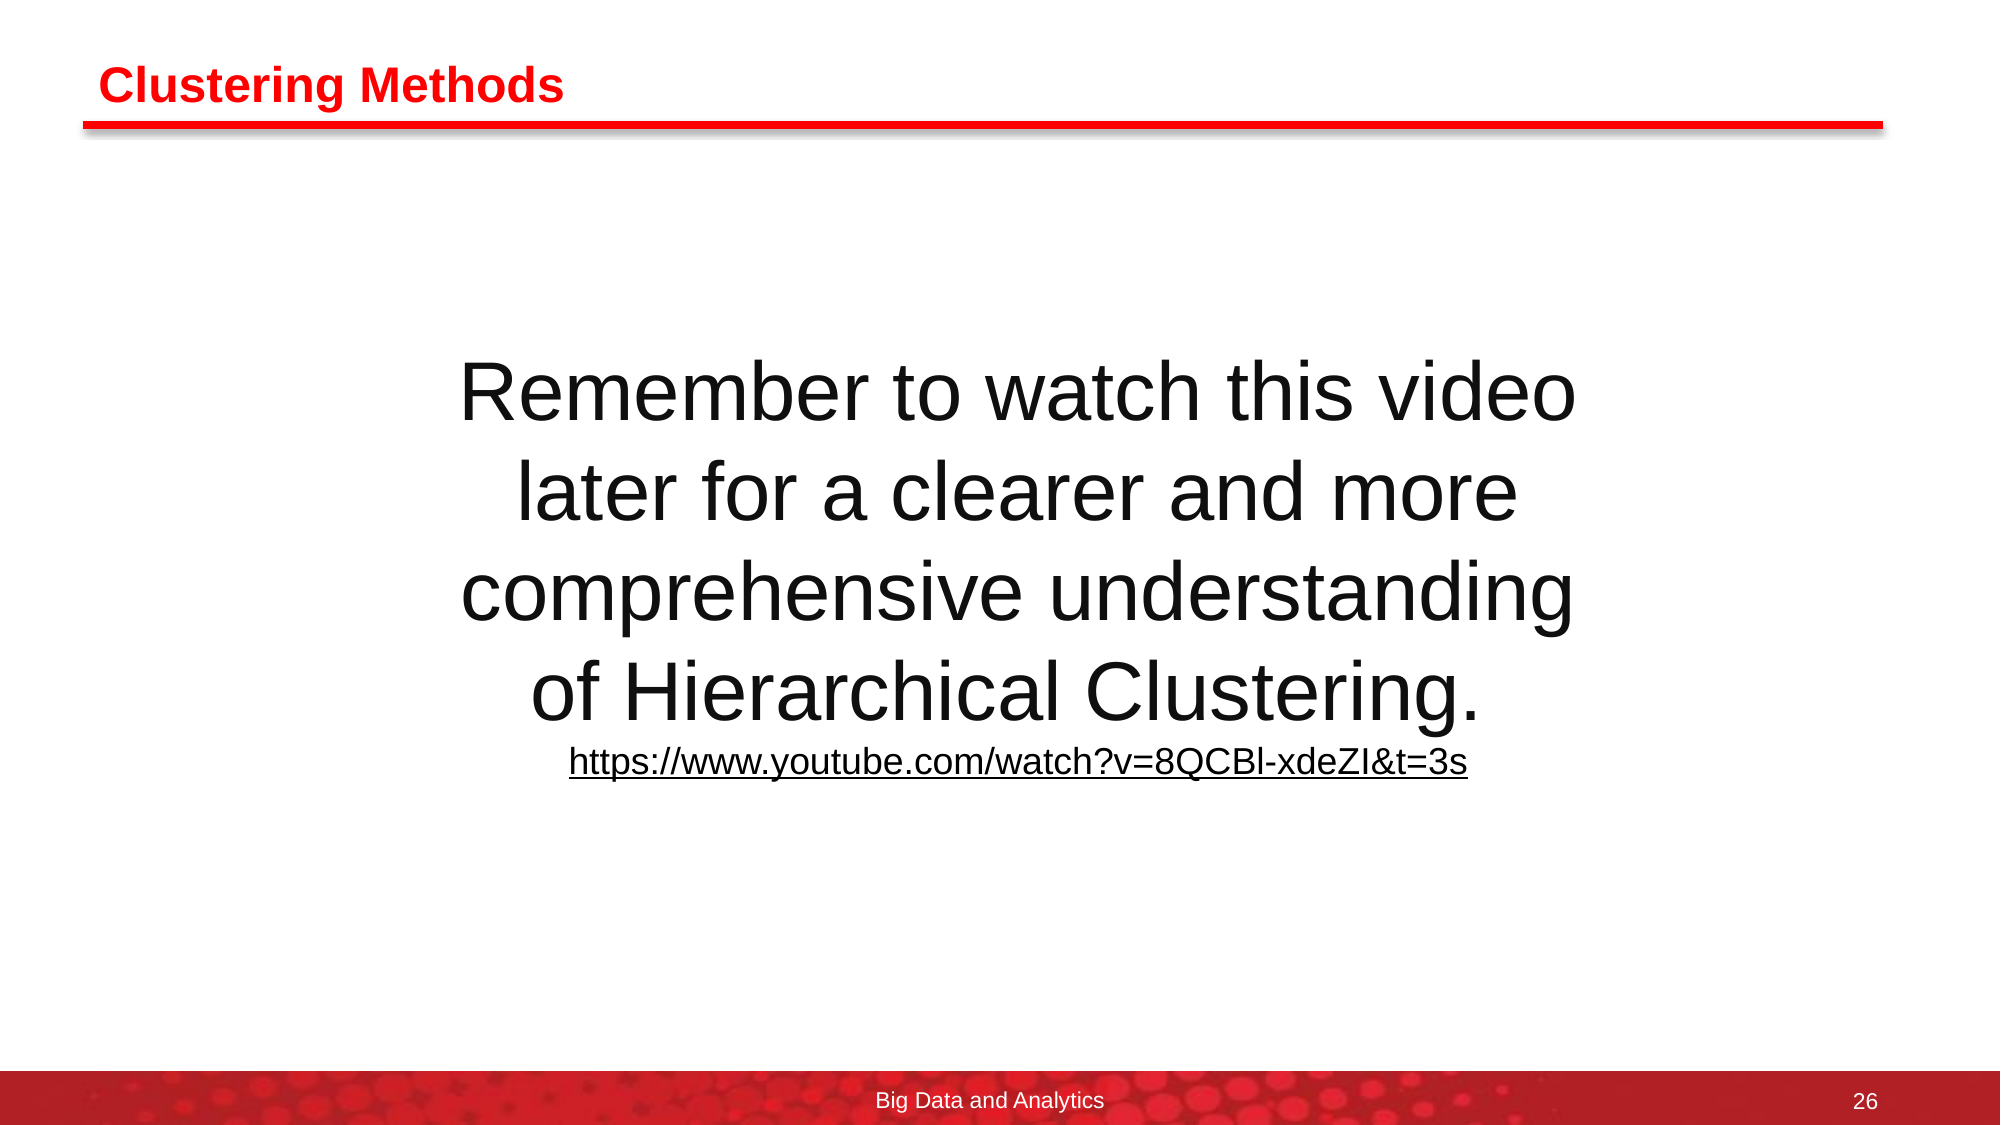

# Clustering Methods
Remember to watch this video later for a clearer and more comprehensive understanding of Hierarchical Clustering. https://www.youtube.com/watch?v=8QCBl-xdeZI&t=3s

Big Data and Analytics
26